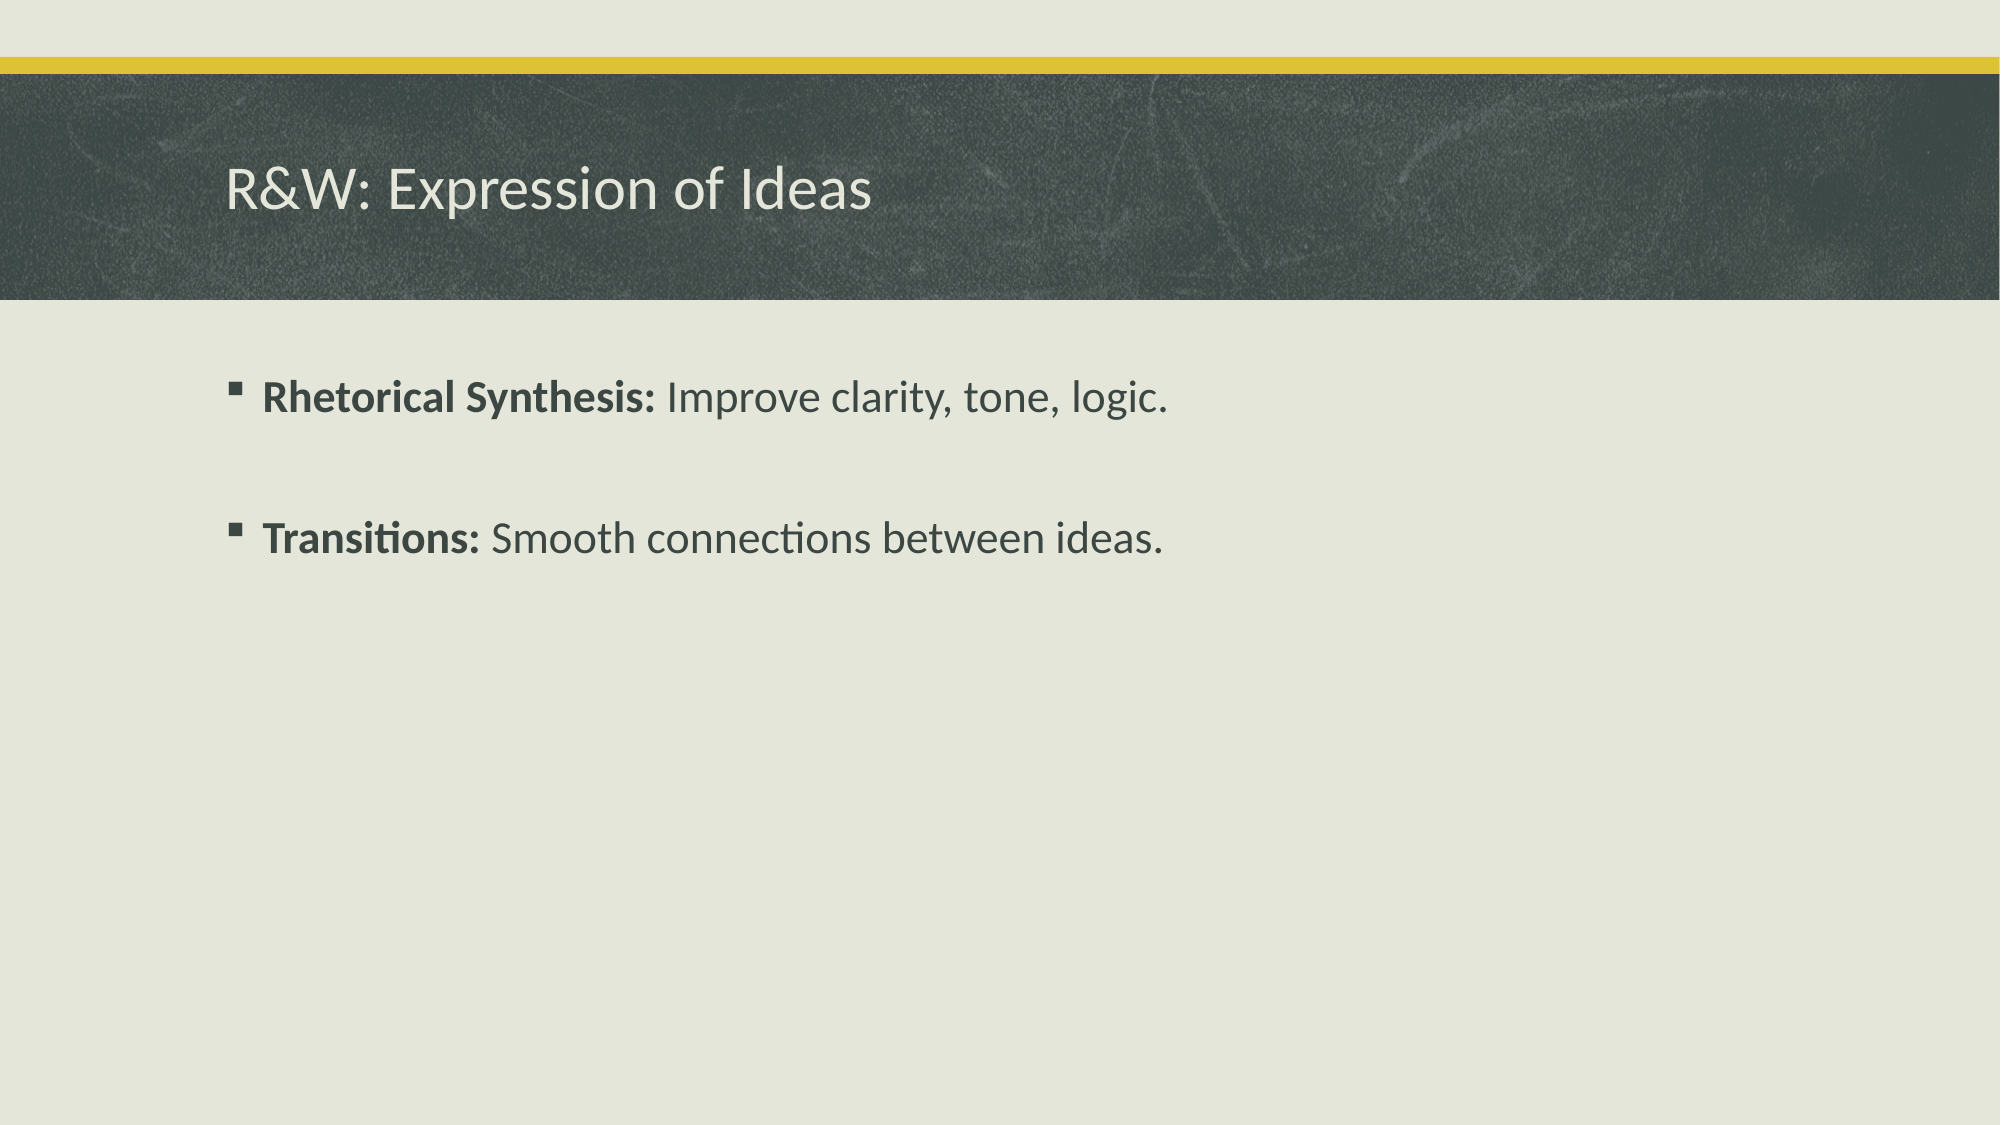

# R&W: Expression of Ideas
Rhetorical Synthesis: Improve clarity, tone, logic.
Transitions: Smooth connections between ideas.